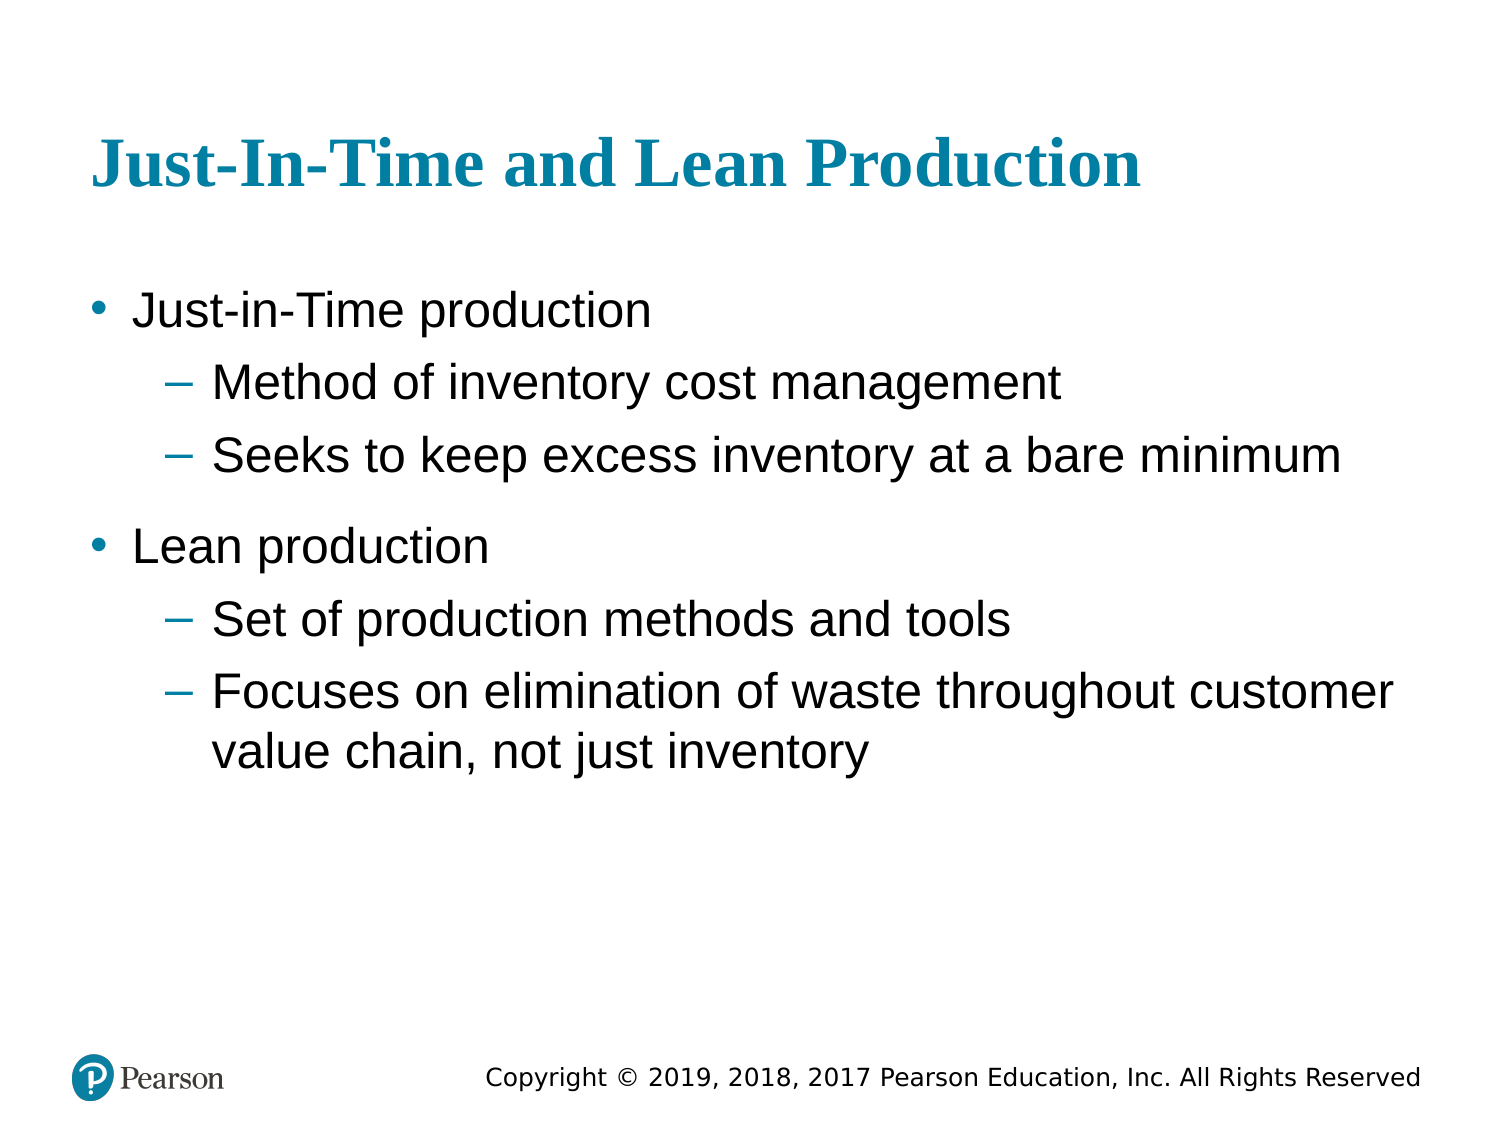

# Just-In-Time and Lean Production
Just-in-Time production
Method of inventory cost management
Seeks to keep excess inventory at a bare minimum
Lean production
Set of production methods and tools
Focuses on elimination of waste throughout customer value chain, not just inventory